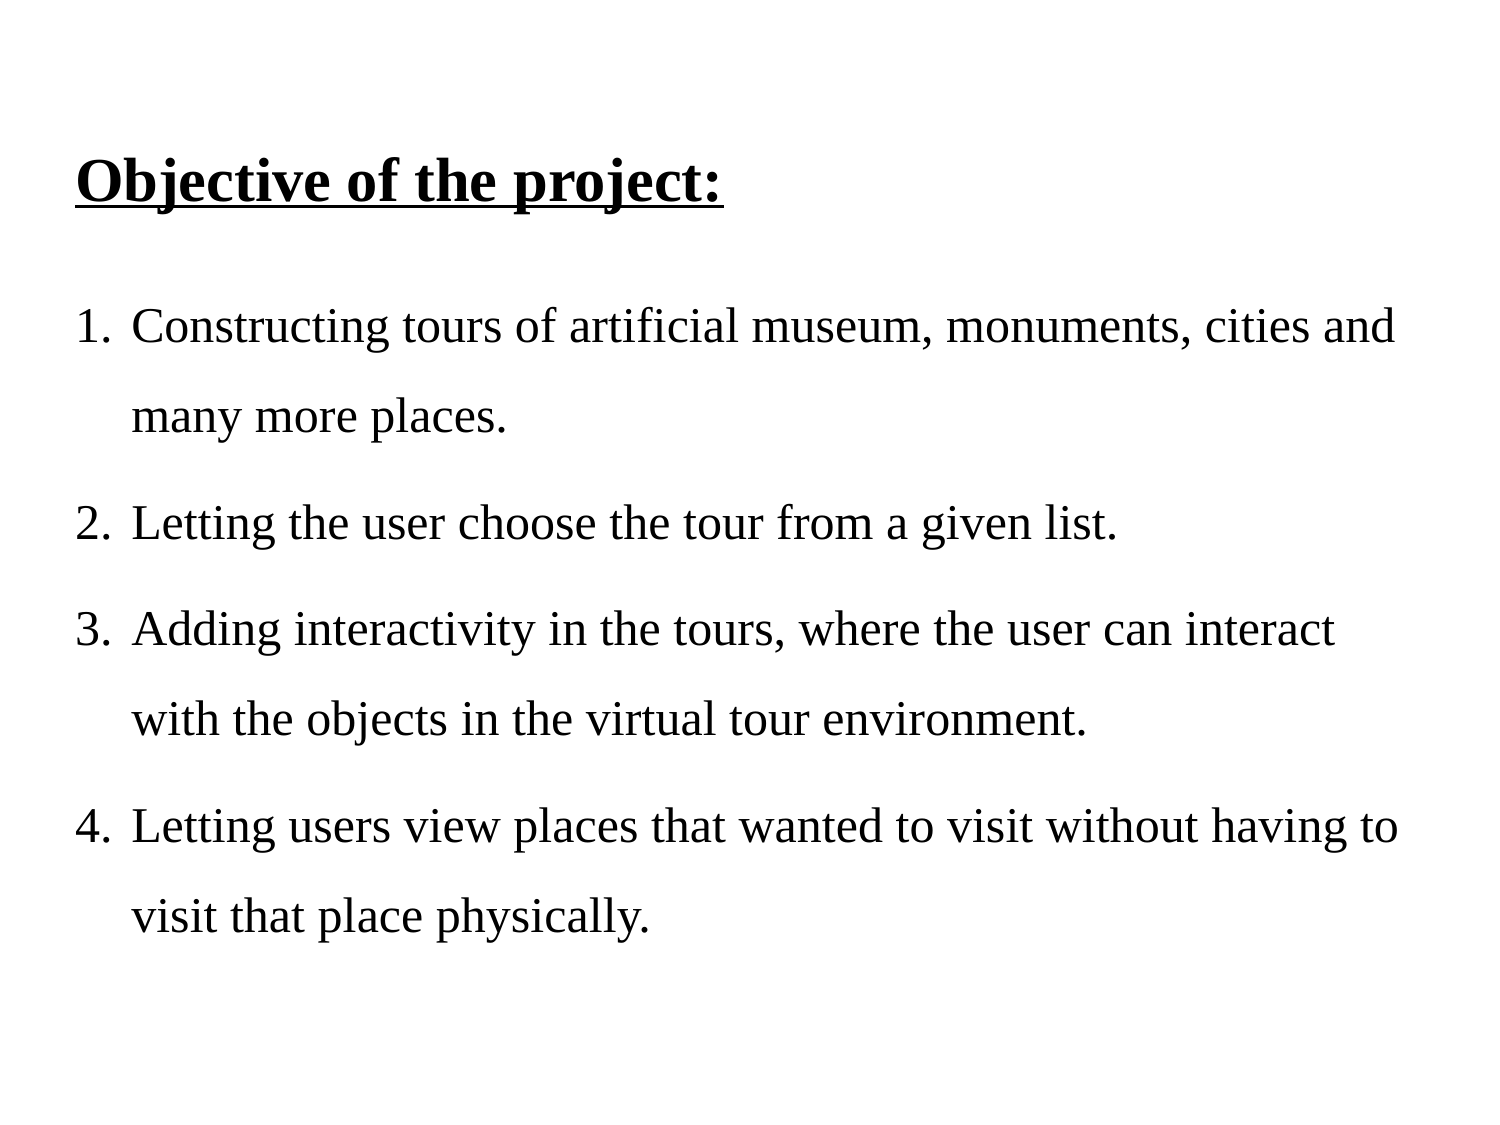

# Objective of the project:
Constructing tours of artificial museum, monuments, cities and many more places.
Letting the user choose the tour from a given list.
Adding interactivity in the tours, where the user can interact with the objects in the virtual tour environment.
Letting users view places that wanted to visit without having to visit that place physically.